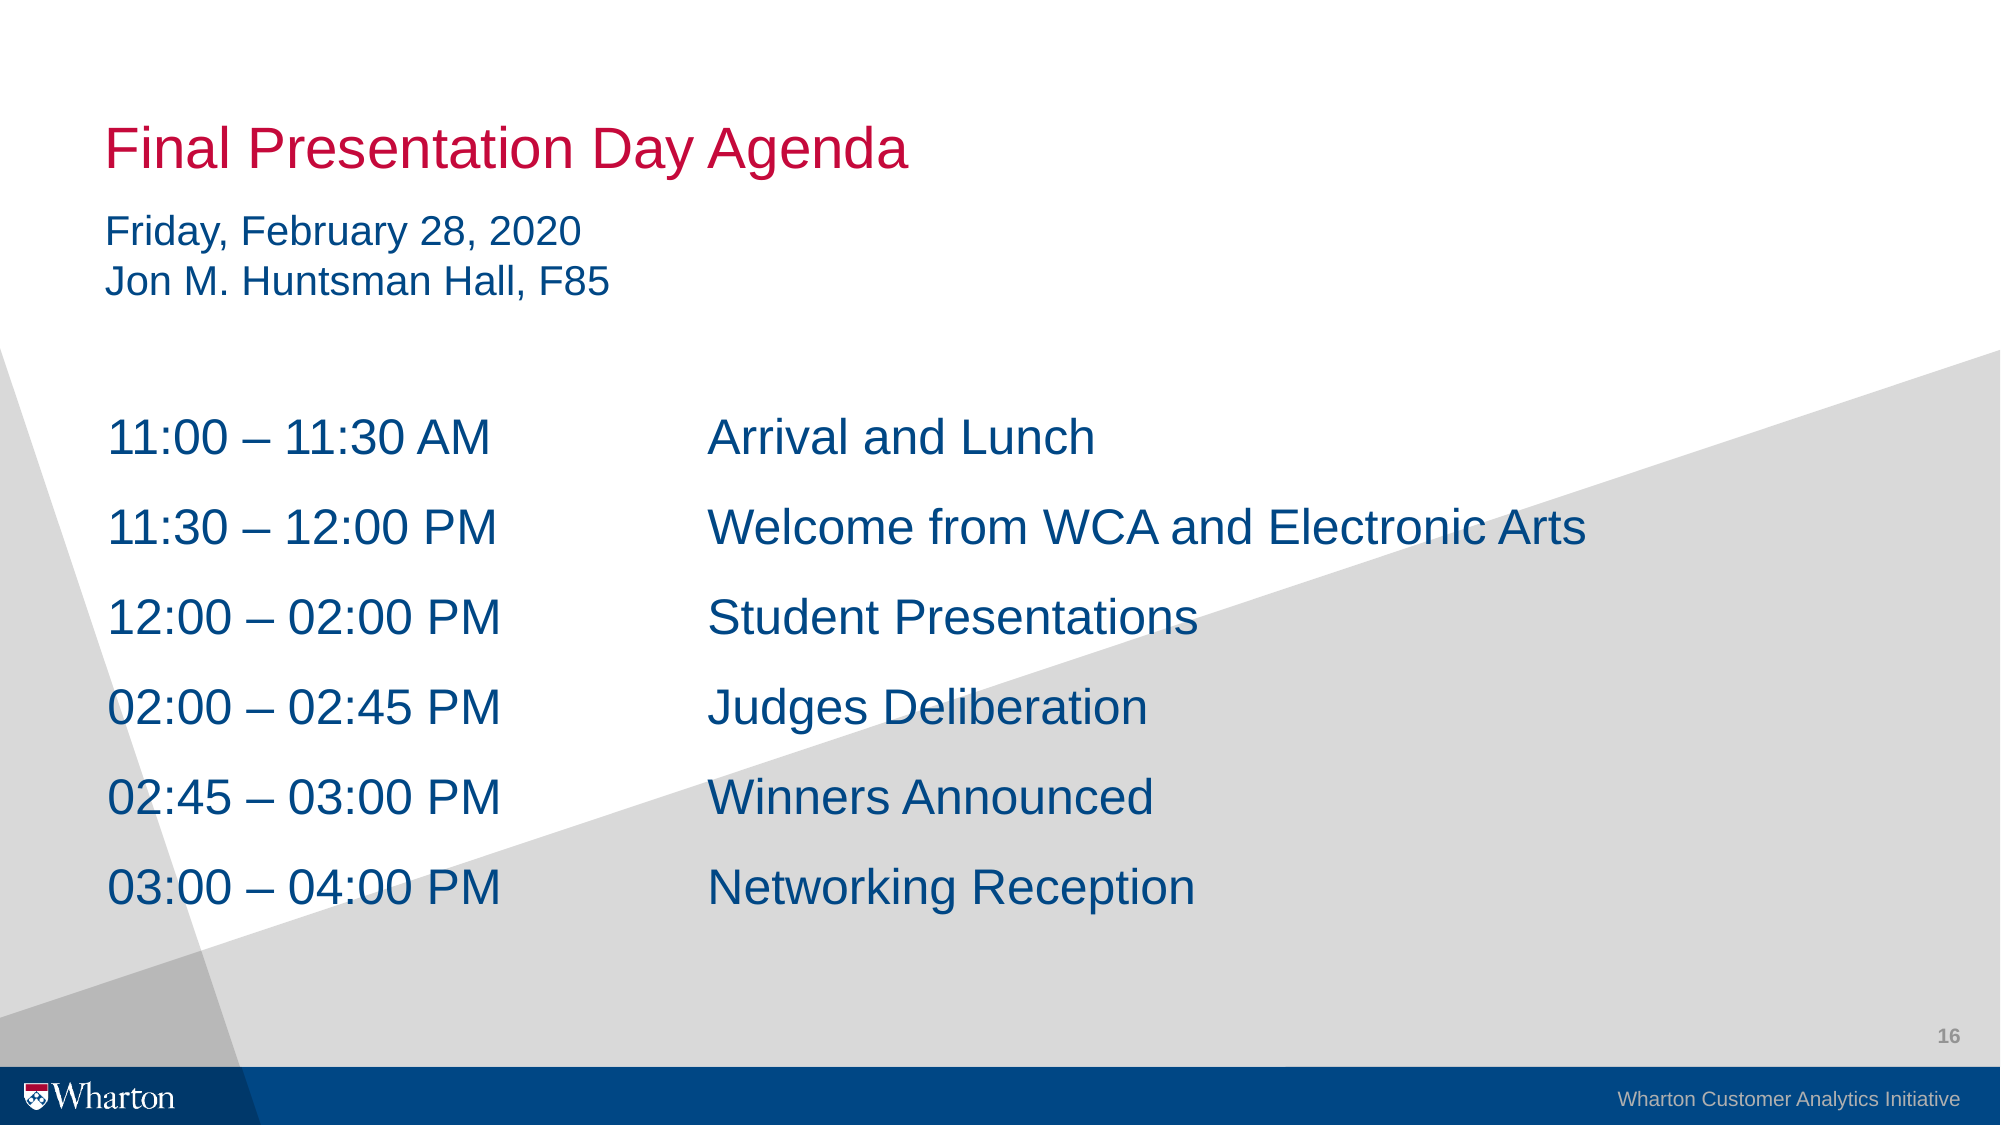

Final Presentation Day Agenda
Friday, February 28, 2020
Jon M. Huntsman Hall, F85
11:00 – 11:30 AM		Arrival and Lunch
11:30 – 12:00 PM		Welcome from WCA and Electronic Arts
12:00 – 02:00 PM		Student Presentations
02:00 – 02:45 PM		Judges Deliberation
02:45 – 03:00 PM		Winners Announced
03:00 – 04:00 PM		Networking Reception
16
Wharton Customer Analytics Initiative